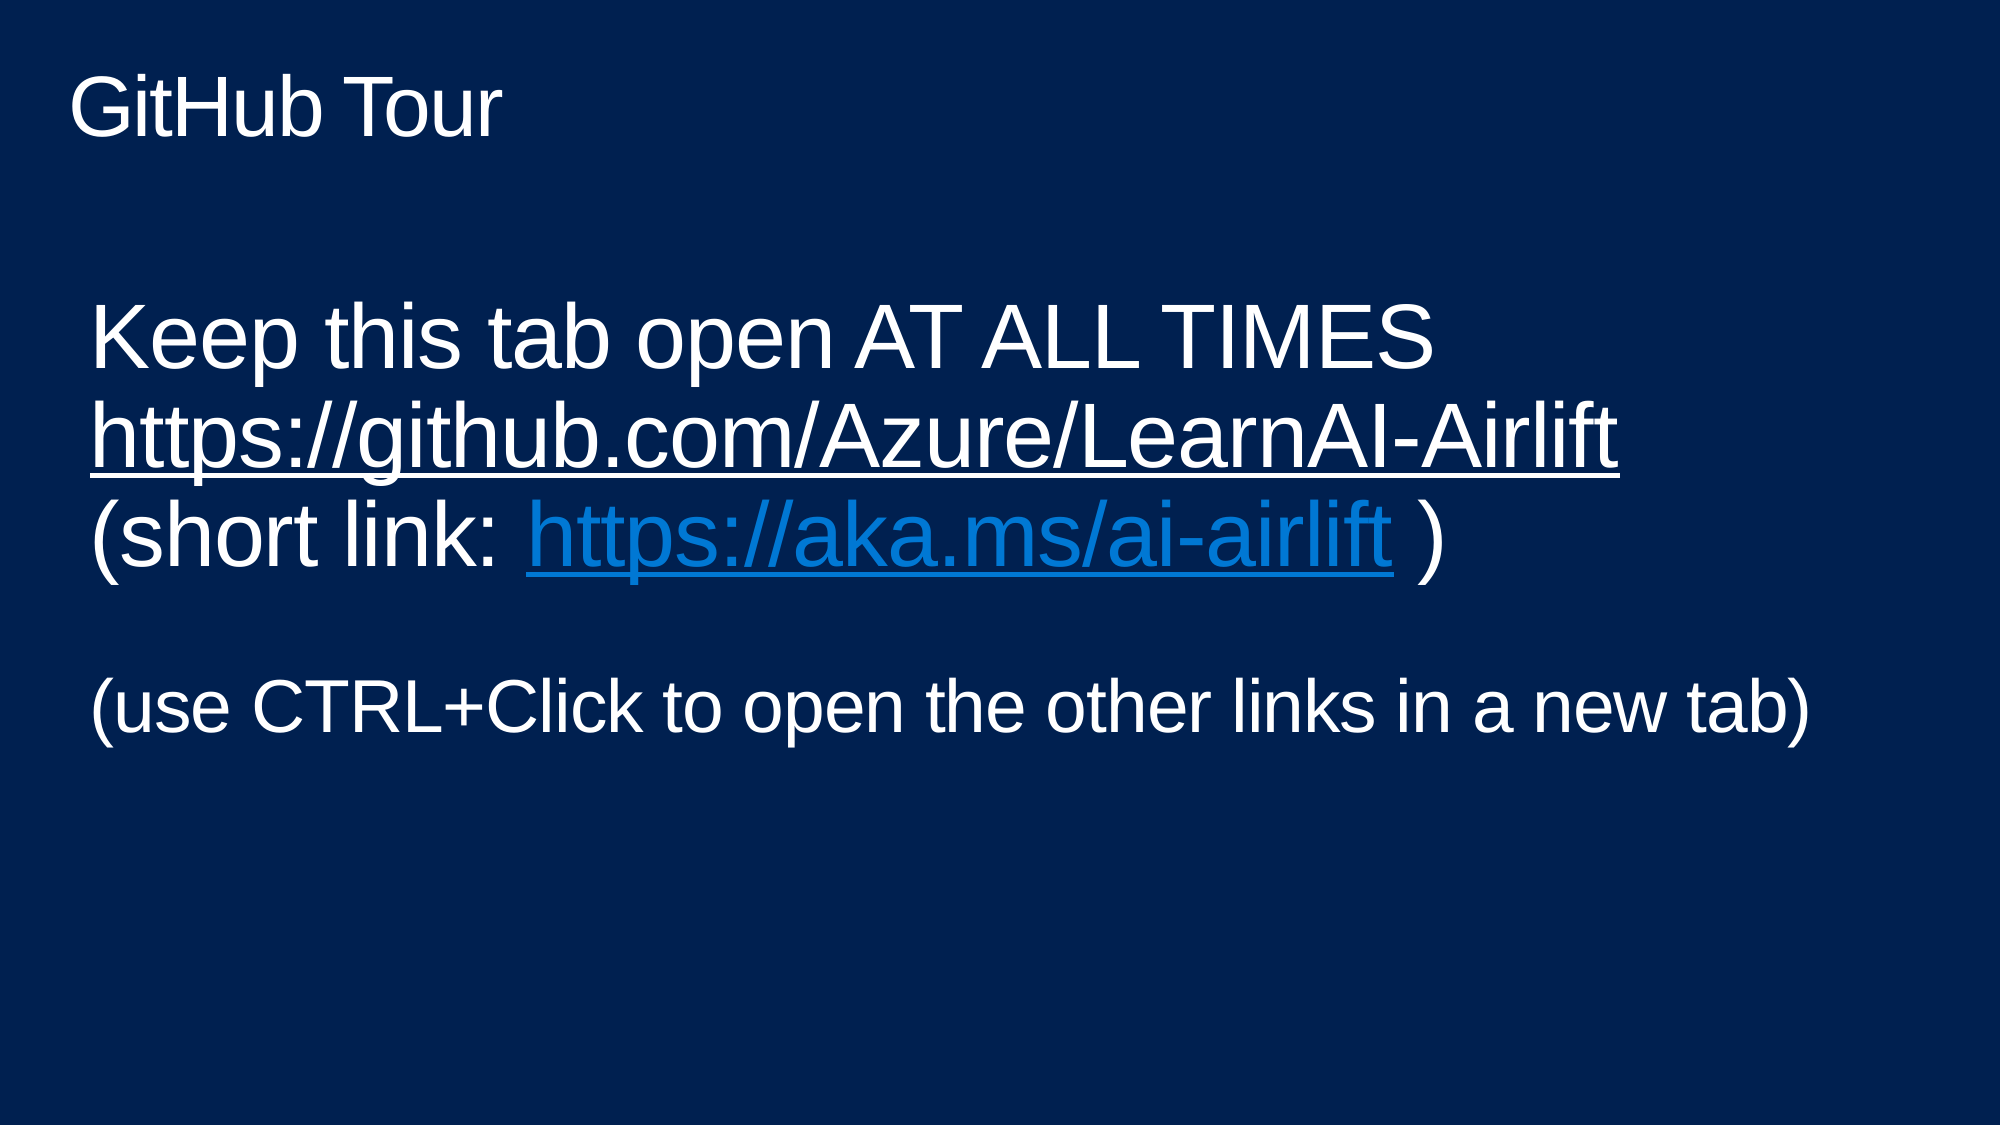

GitHub Tour
# Keep this tab open AT ALL TIMES https://github.com/Azure/LearnAI-Airlift (short link: https://aka.ms/ai-airlift ) (use CTRL+Click to open the other links in a new tab)